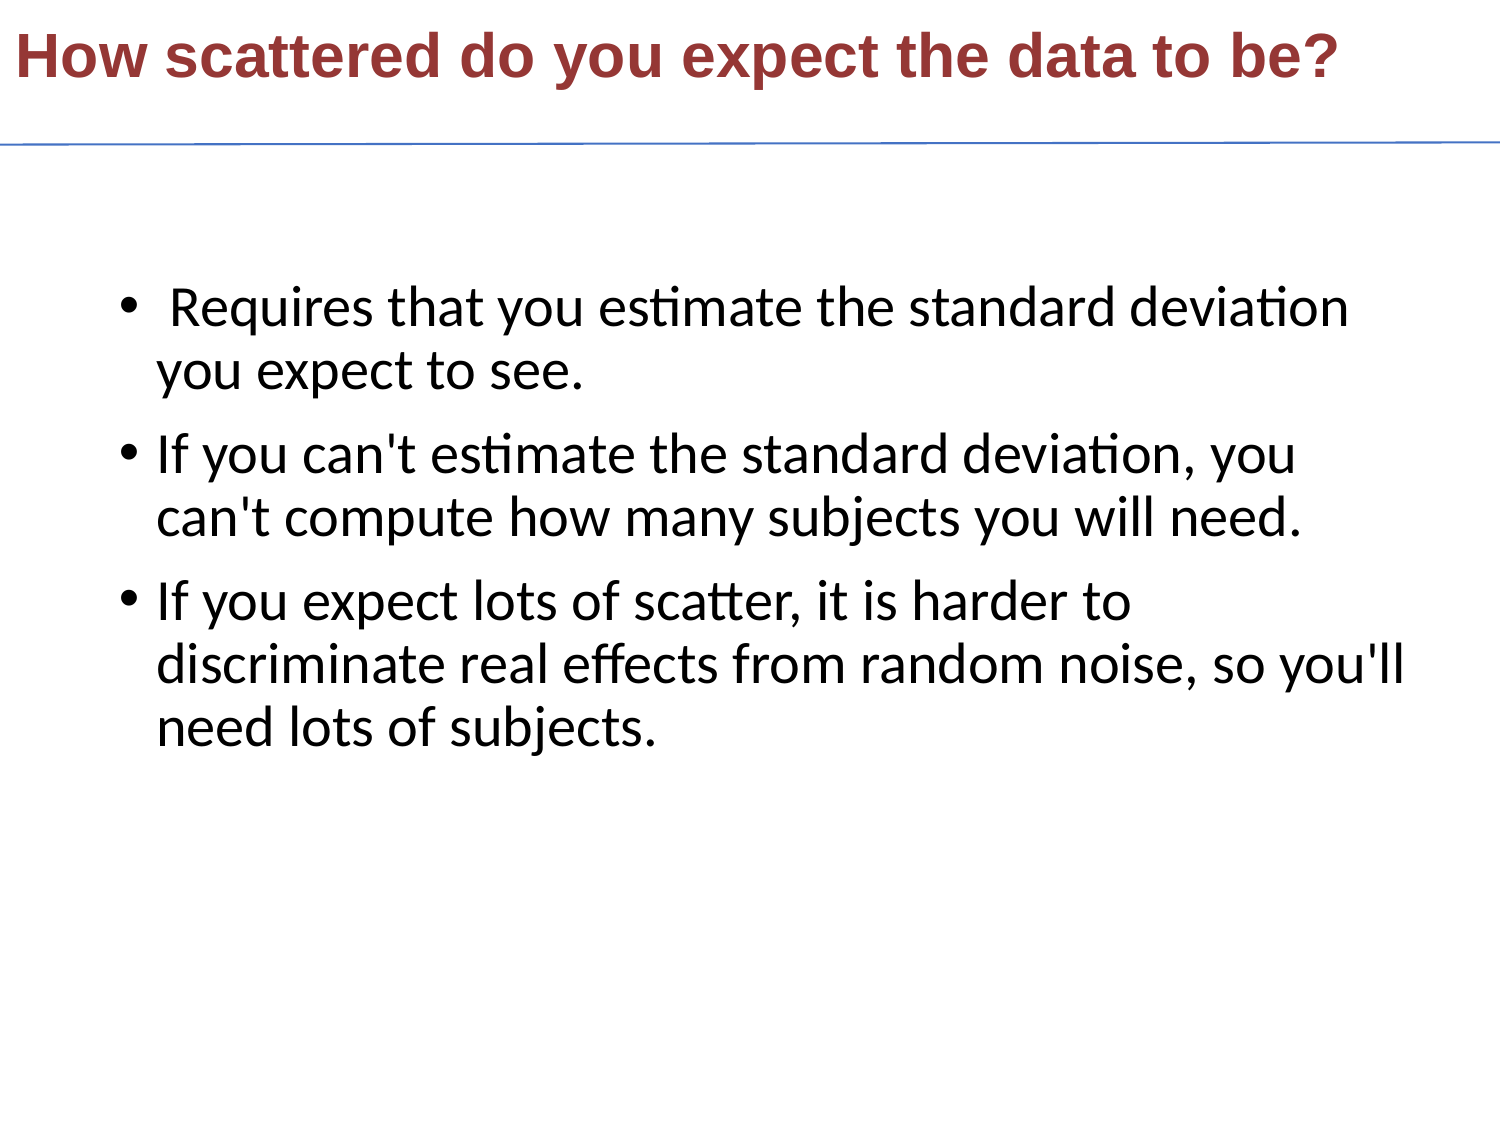

How scattered do you expect the data to be?
 Requires that you estimate the standard deviation you expect to see.
If you can't estimate the standard deviation, you can't compute how many subjects you will need.
If you expect lots of scatter, it is harder to discriminate real effects from random noise, so you'll need lots of subjects.